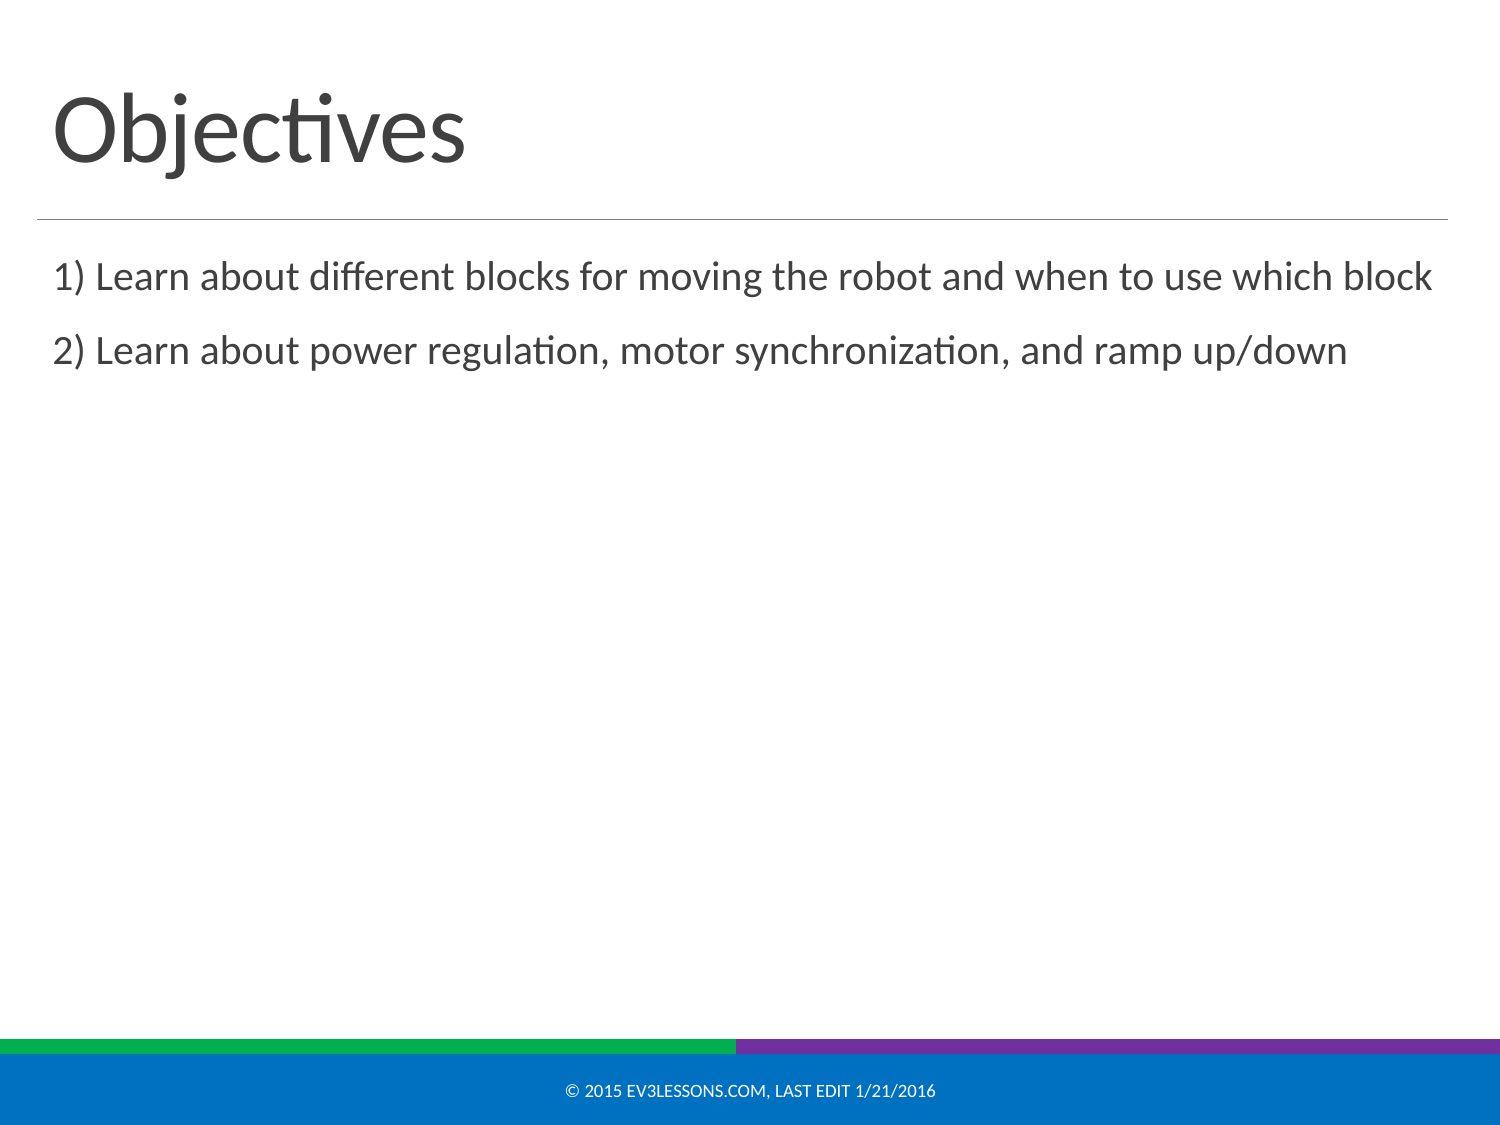

# Objectives
1) Learn about different blocks for moving the robot and when to use which block
2) Learn about power regulation, motor synchronization, and ramp up/down
© 2015 EV3Lessons.com, Last edit 1/21/2016